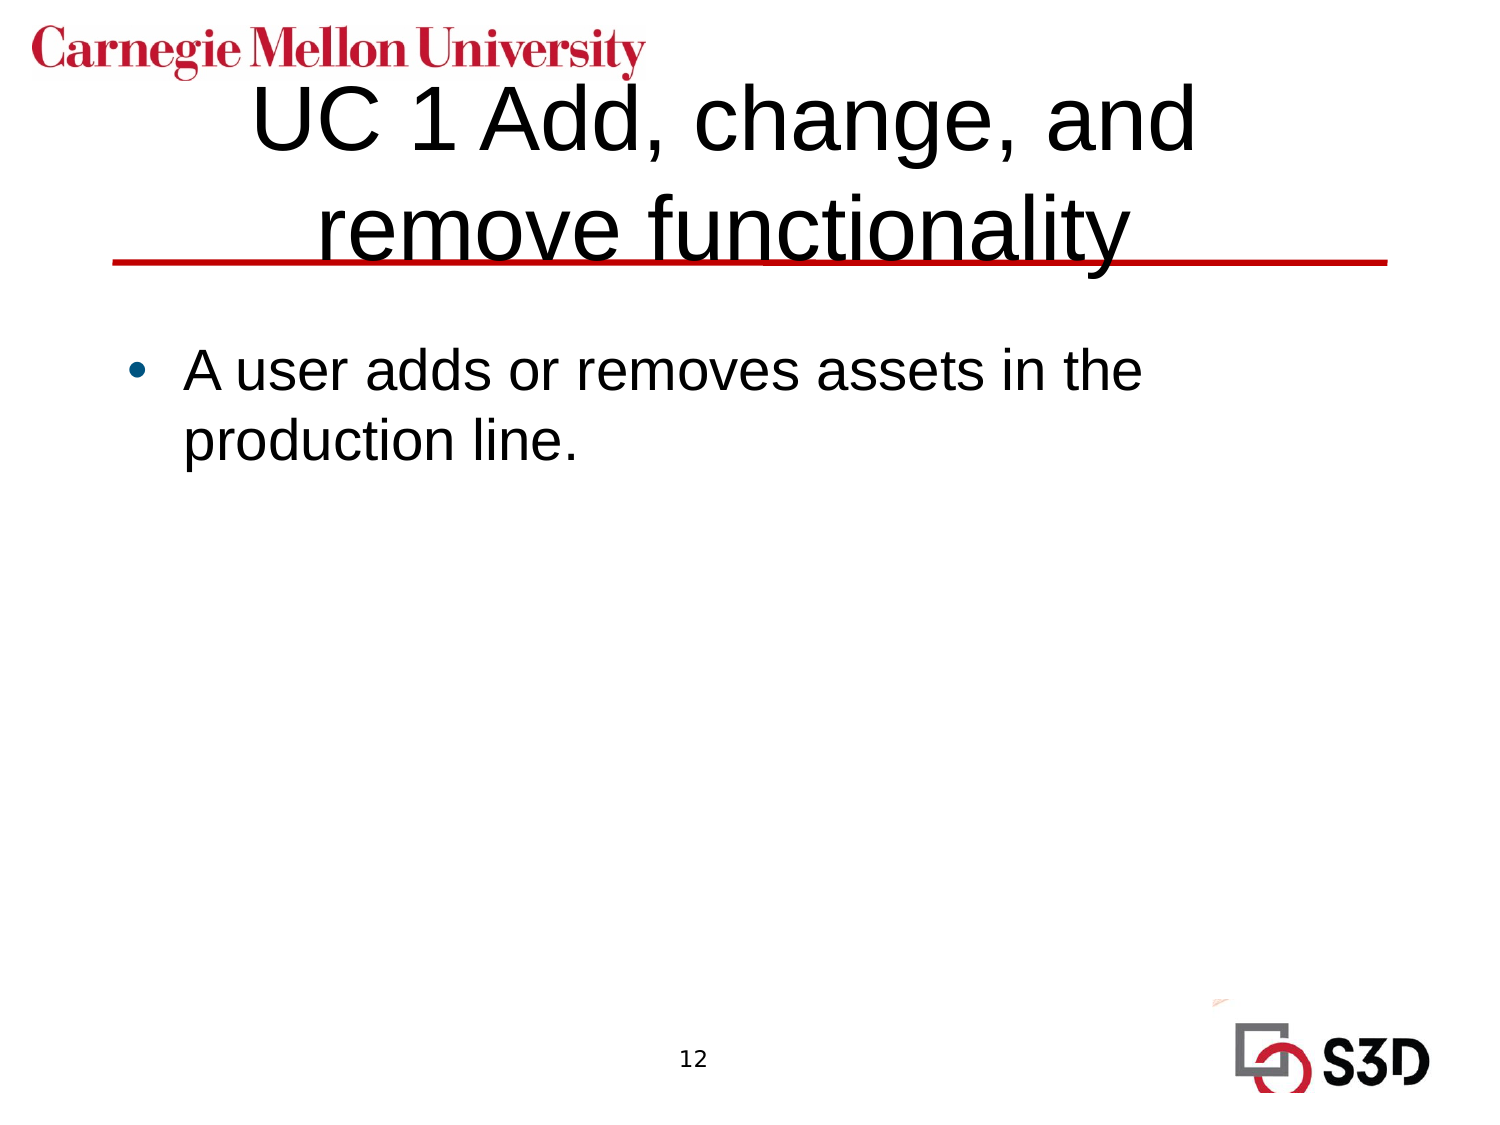

# UC 1 Add, change, and remove functionality
A user adds or removes assets in the production line.